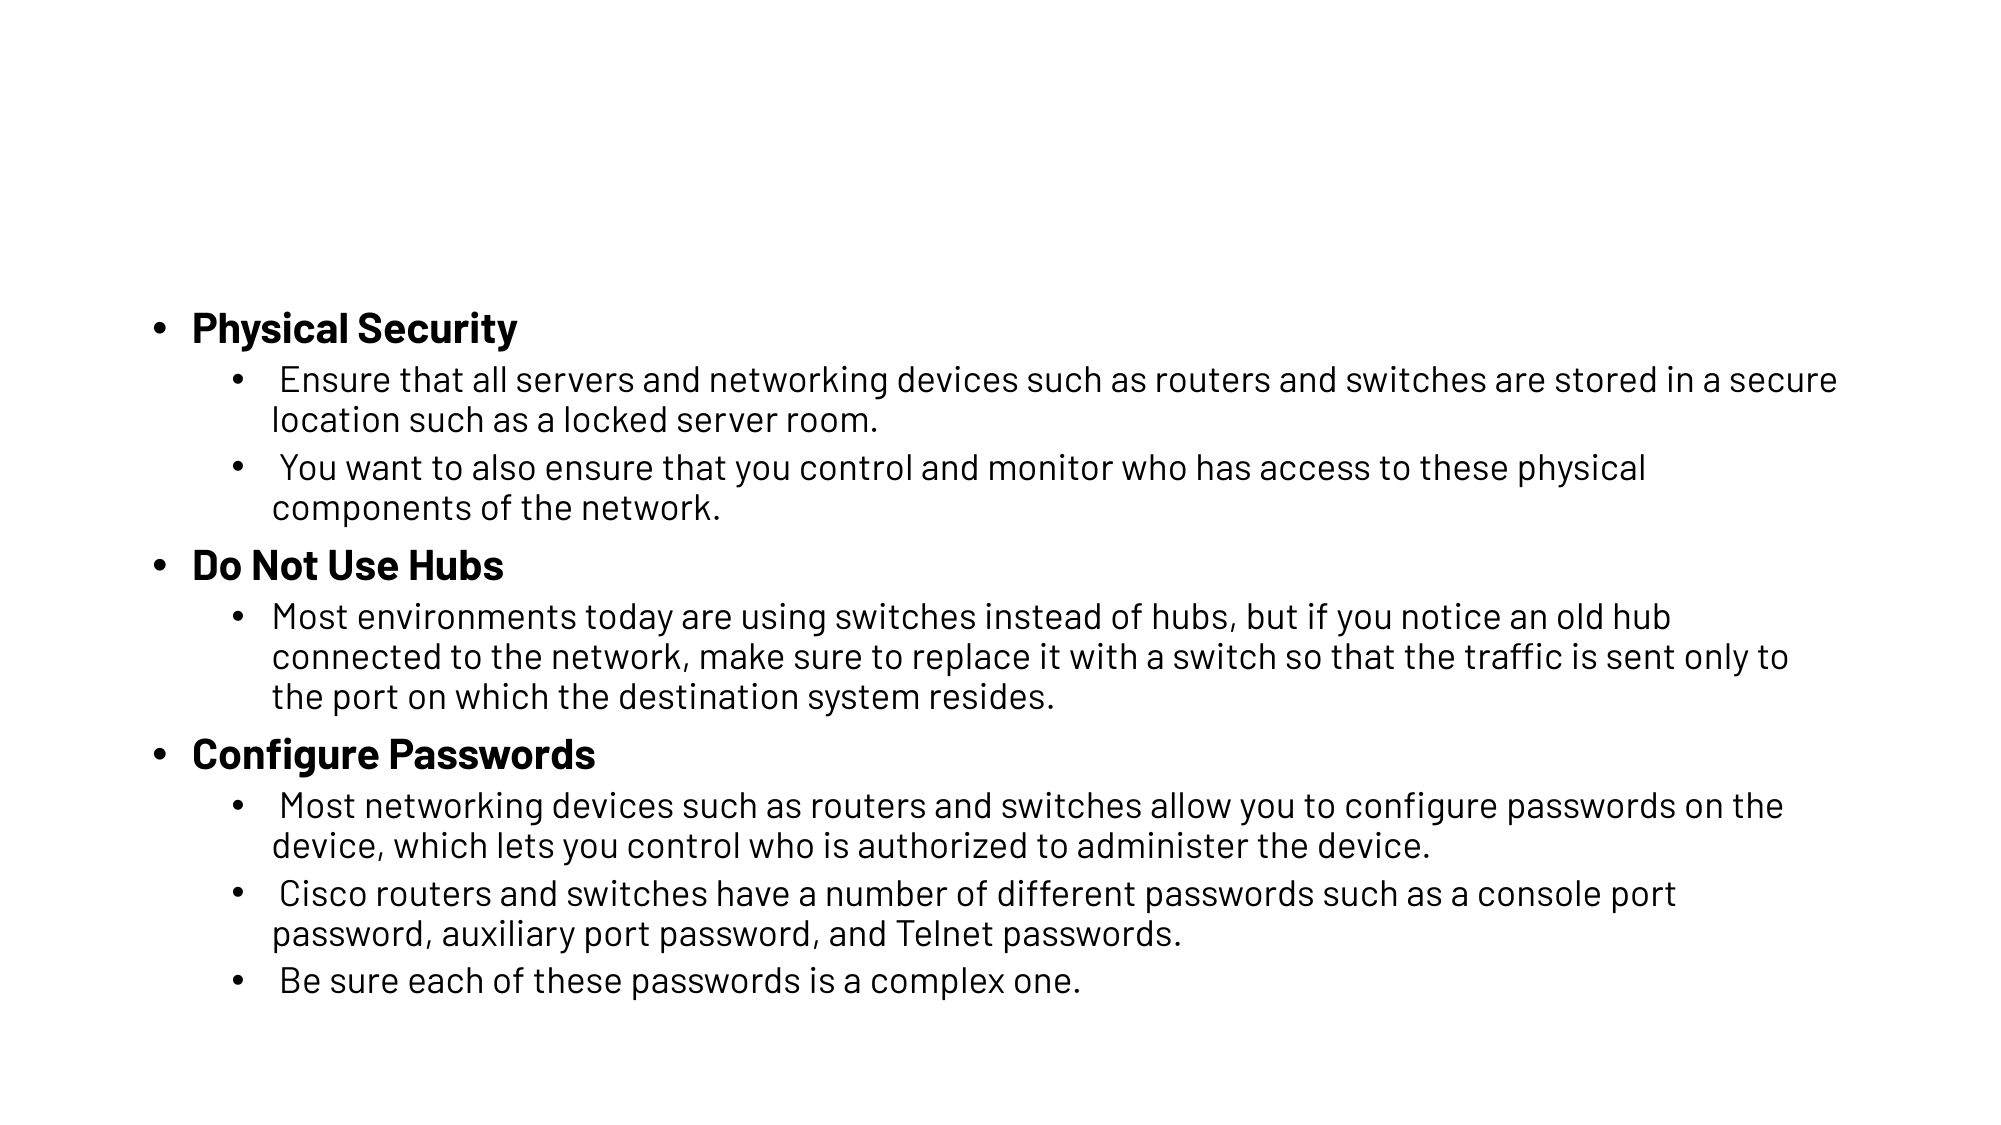

#
Physical Security
 Ensure that all servers and networking devices such as routers and switches are stored in a secure location such as a locked server room.
 You want to also ensure that you control and monitor who has access to these physical components of the network.
Do Not Use Hubs
Most environments today are using switches instead of hubs, but if you notice an old hub connected to the network, make sure to replace it with a switch so that the traffic is sent only to the port on which the destination system resides.
Configure Passwords
 Most networking devices such as routers and switches allow you to configure passwords on the device, which lets you control who is authorized to administer the device.
 Cisco routers and switches have a number of different passwords such as a console port password, auxiliary port password, and Telnet passwords.
 Be sure each of these passwords is a complex one.